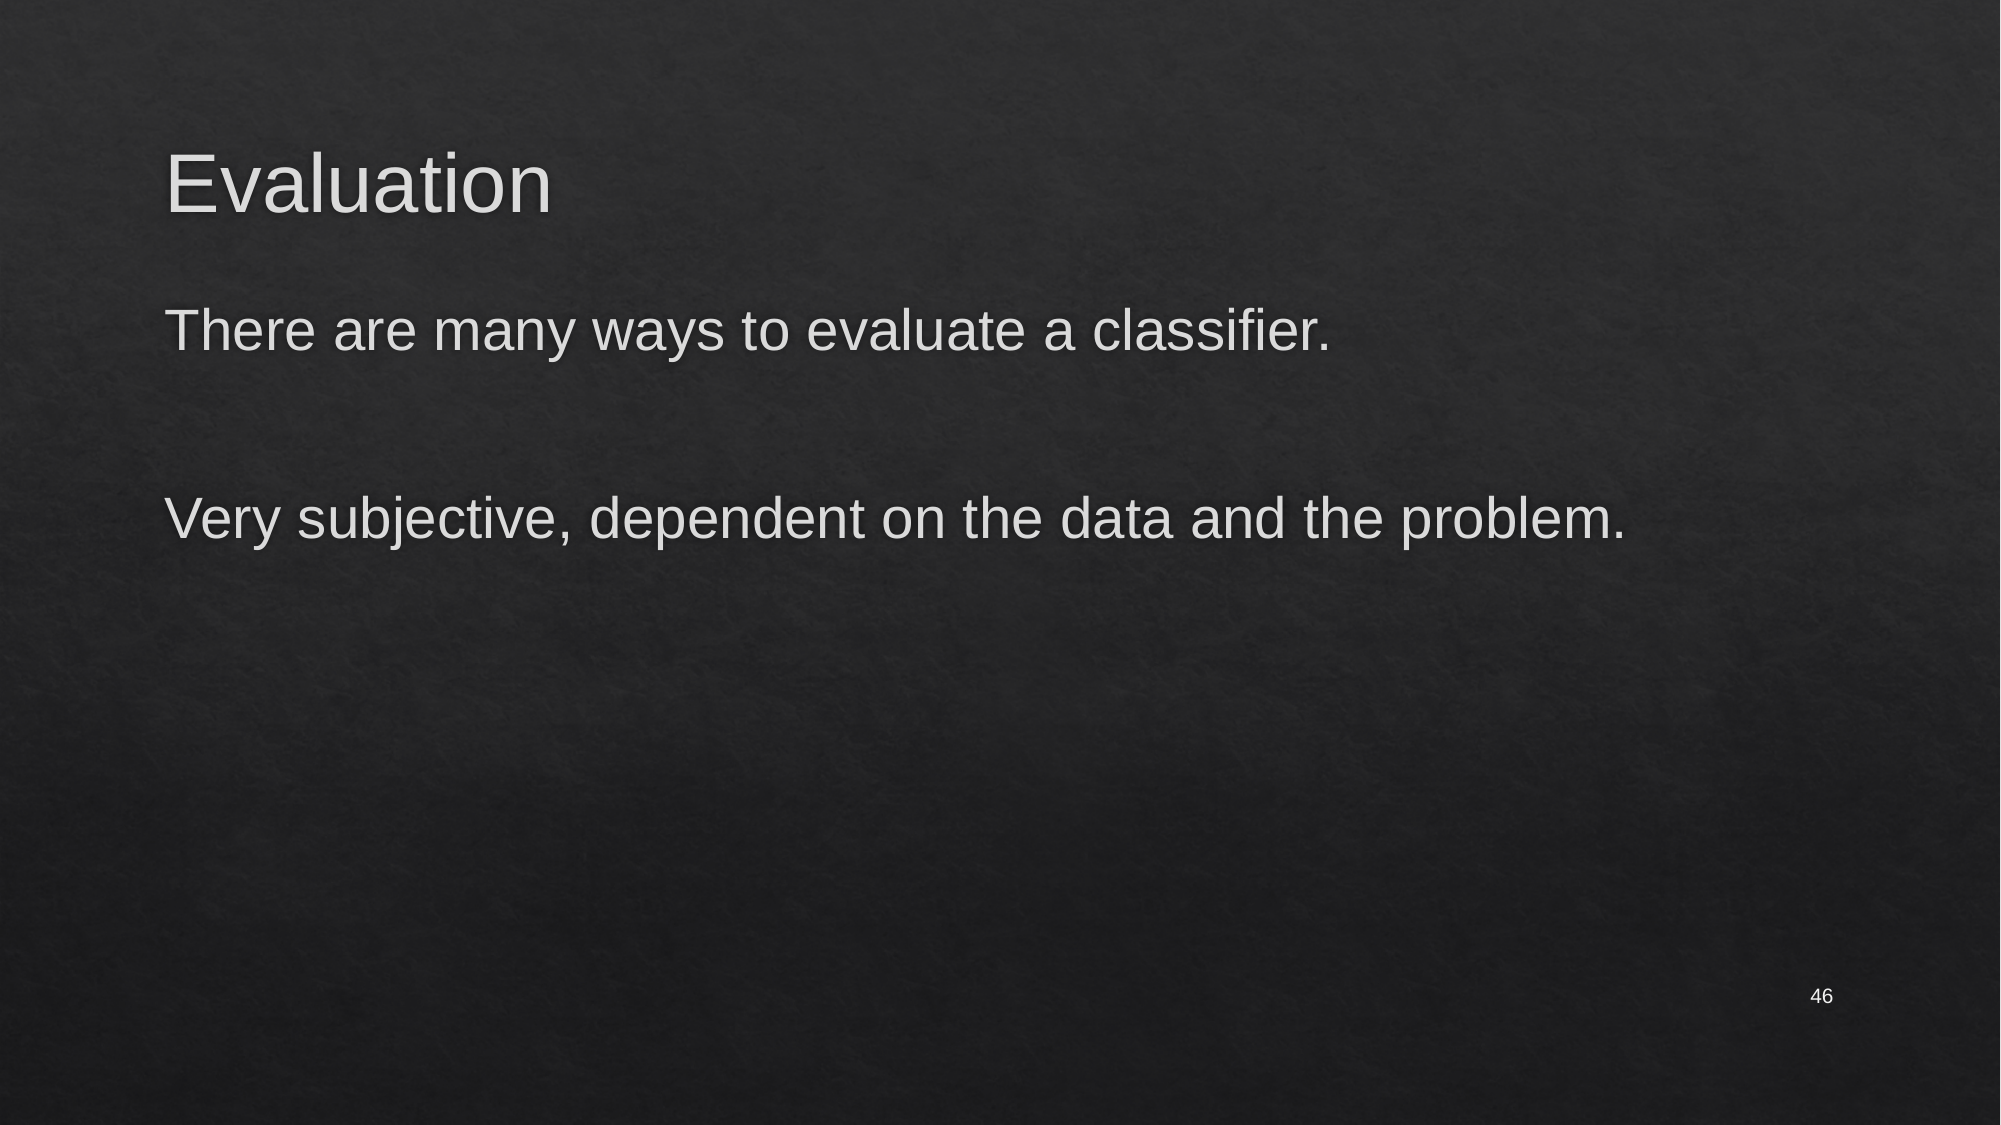

# Evaluation
There are many ways to evaluate a classifier.

Very subjective, dependent on the data and the problem.

46